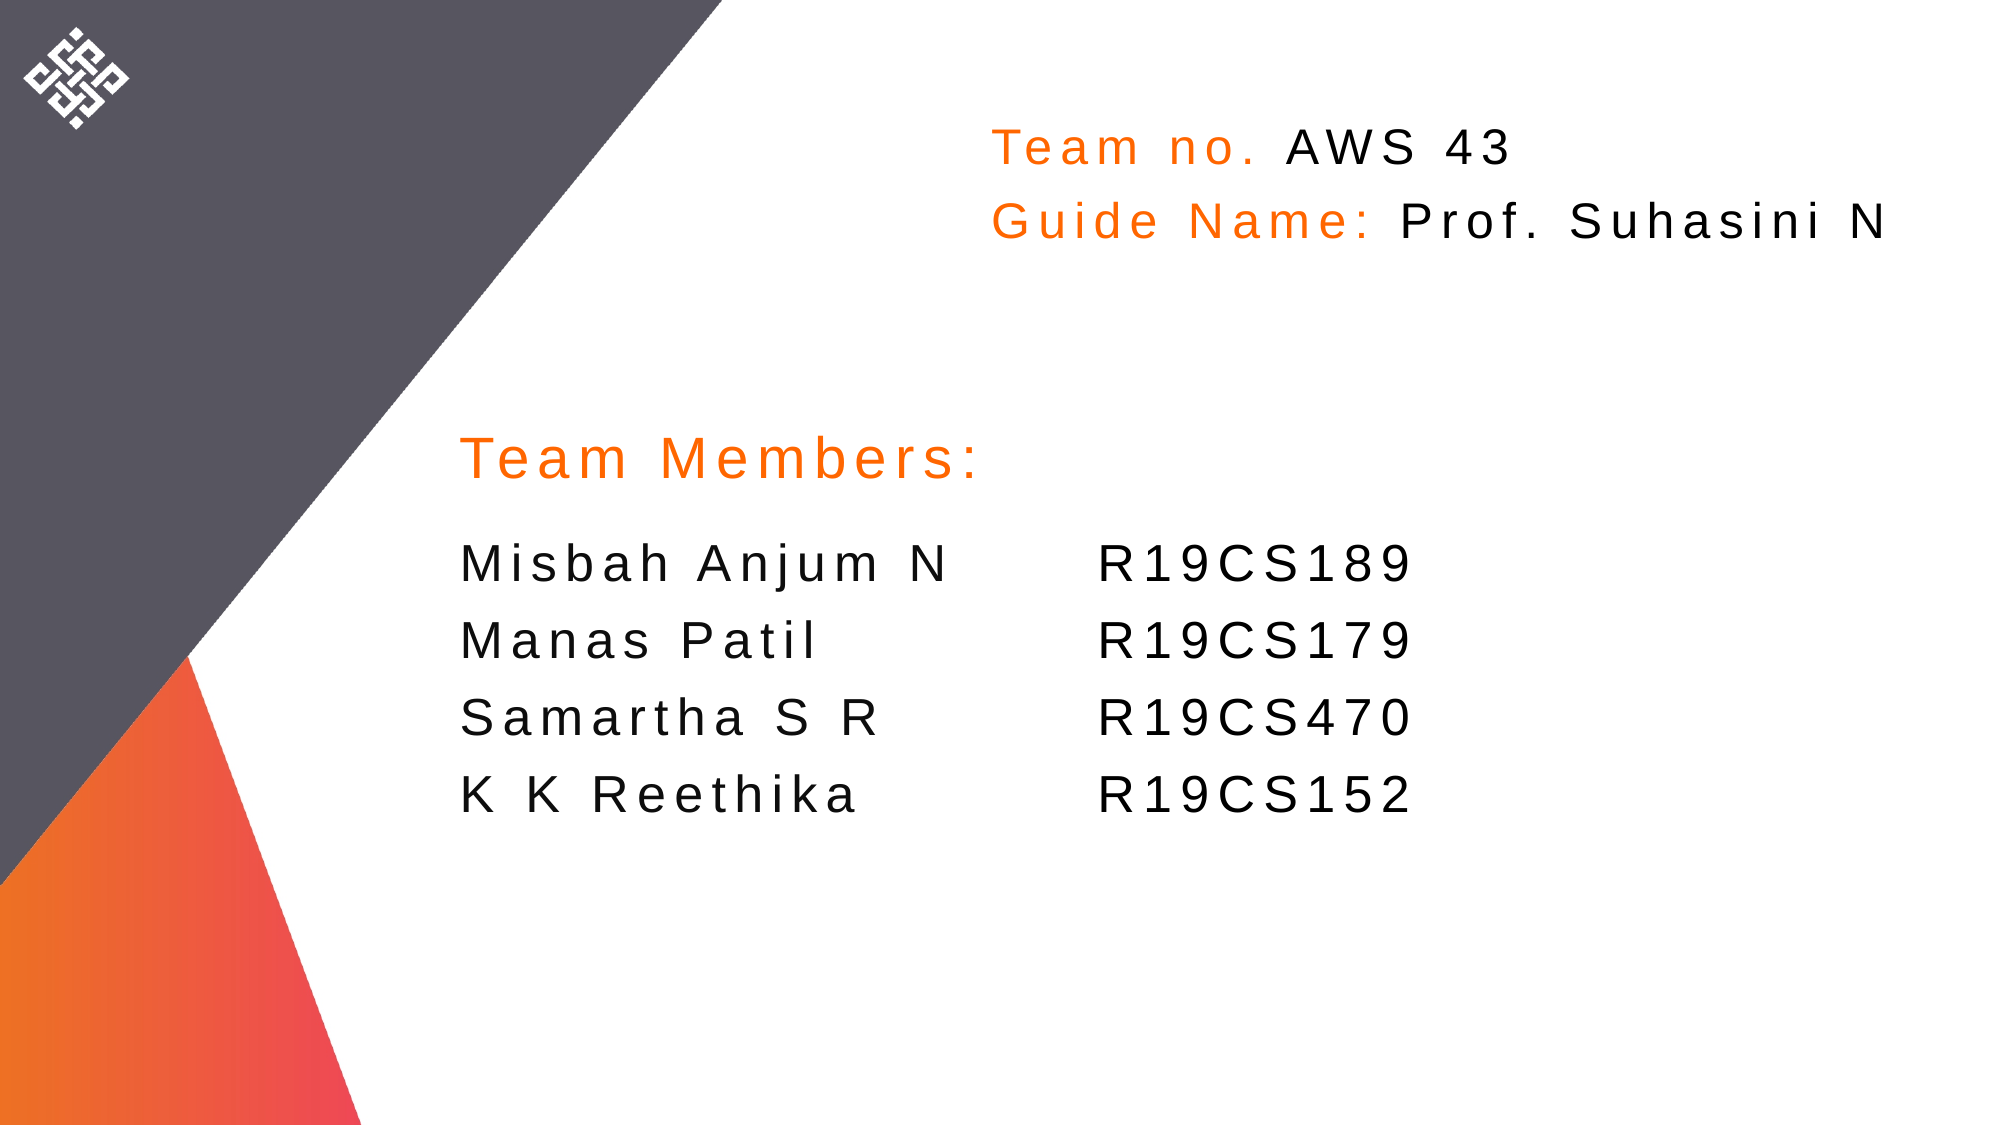

Team no. AWS 43
Guide Name: Prof. Suhasini N
Team Members:
R19CS189
R19CS179
R19CS470
R19CS152
Misbah Anjum N
Manas Patil
Samartha S R
K K Reethika